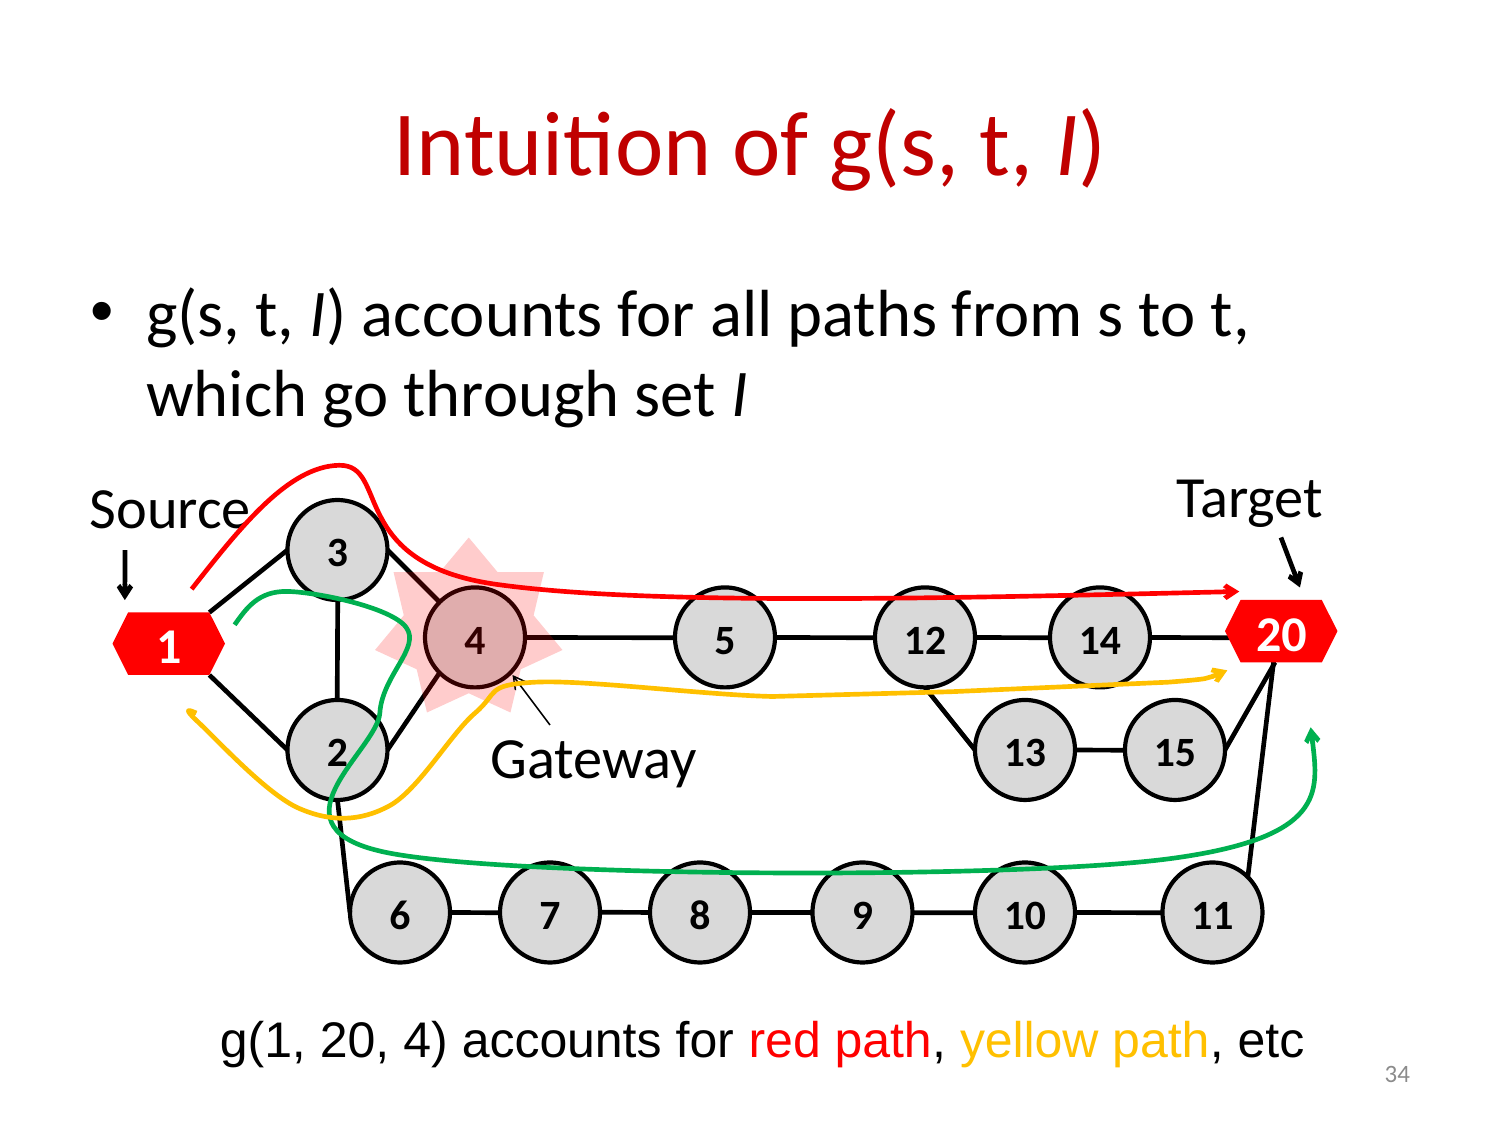

# Intuition of g(s, t, I)
g(s, t, I) accounts for all paths from s to t, which go through set I
Target
Source
3

4
5
12
14
20
1
2
13
15
Gateway
6
7
8
9
10
11

g(1, 20, 4) accounts for red path, yellow path, etc
34